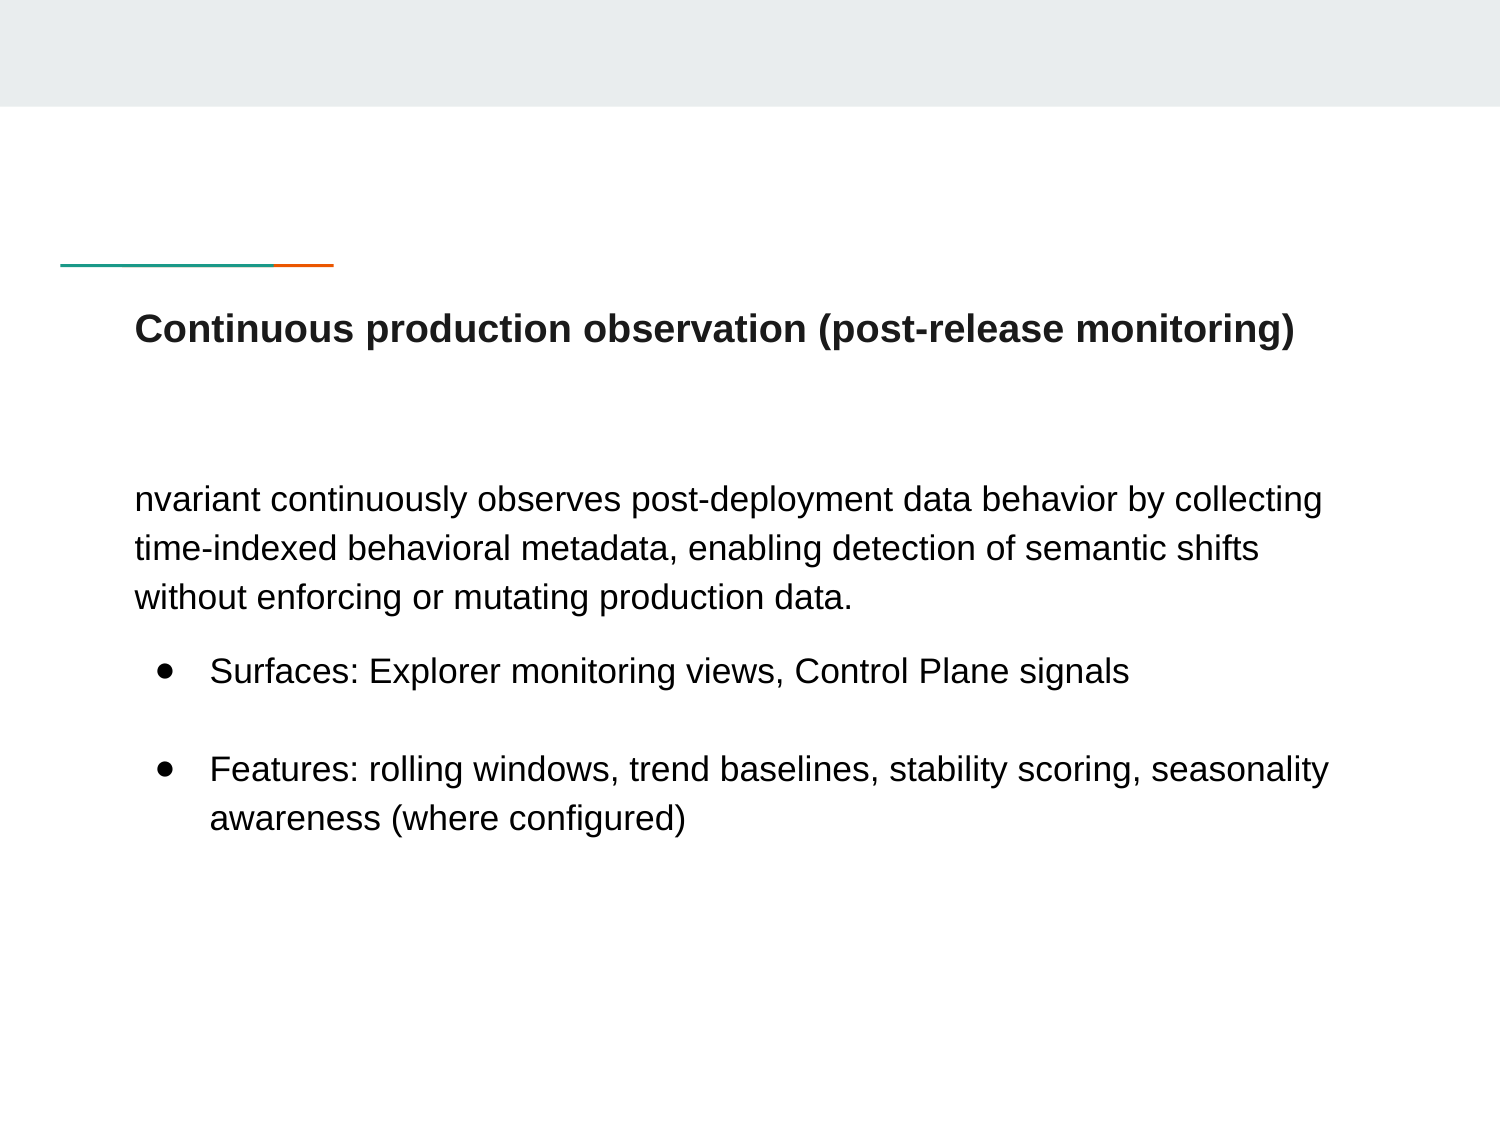

# Continuous production observation (post-release monitoring)
nvariant continuously observes post-deployment data behavior by collecting time-indexed behavioral metadata, enabling detection of semantic shifts without enforcing or mutating production data.
Surfaces: Explorer monitoring views, Control Plane signals
Features: rolling windows, trend baselines, stability scoring, seasonality awareness (where configured)